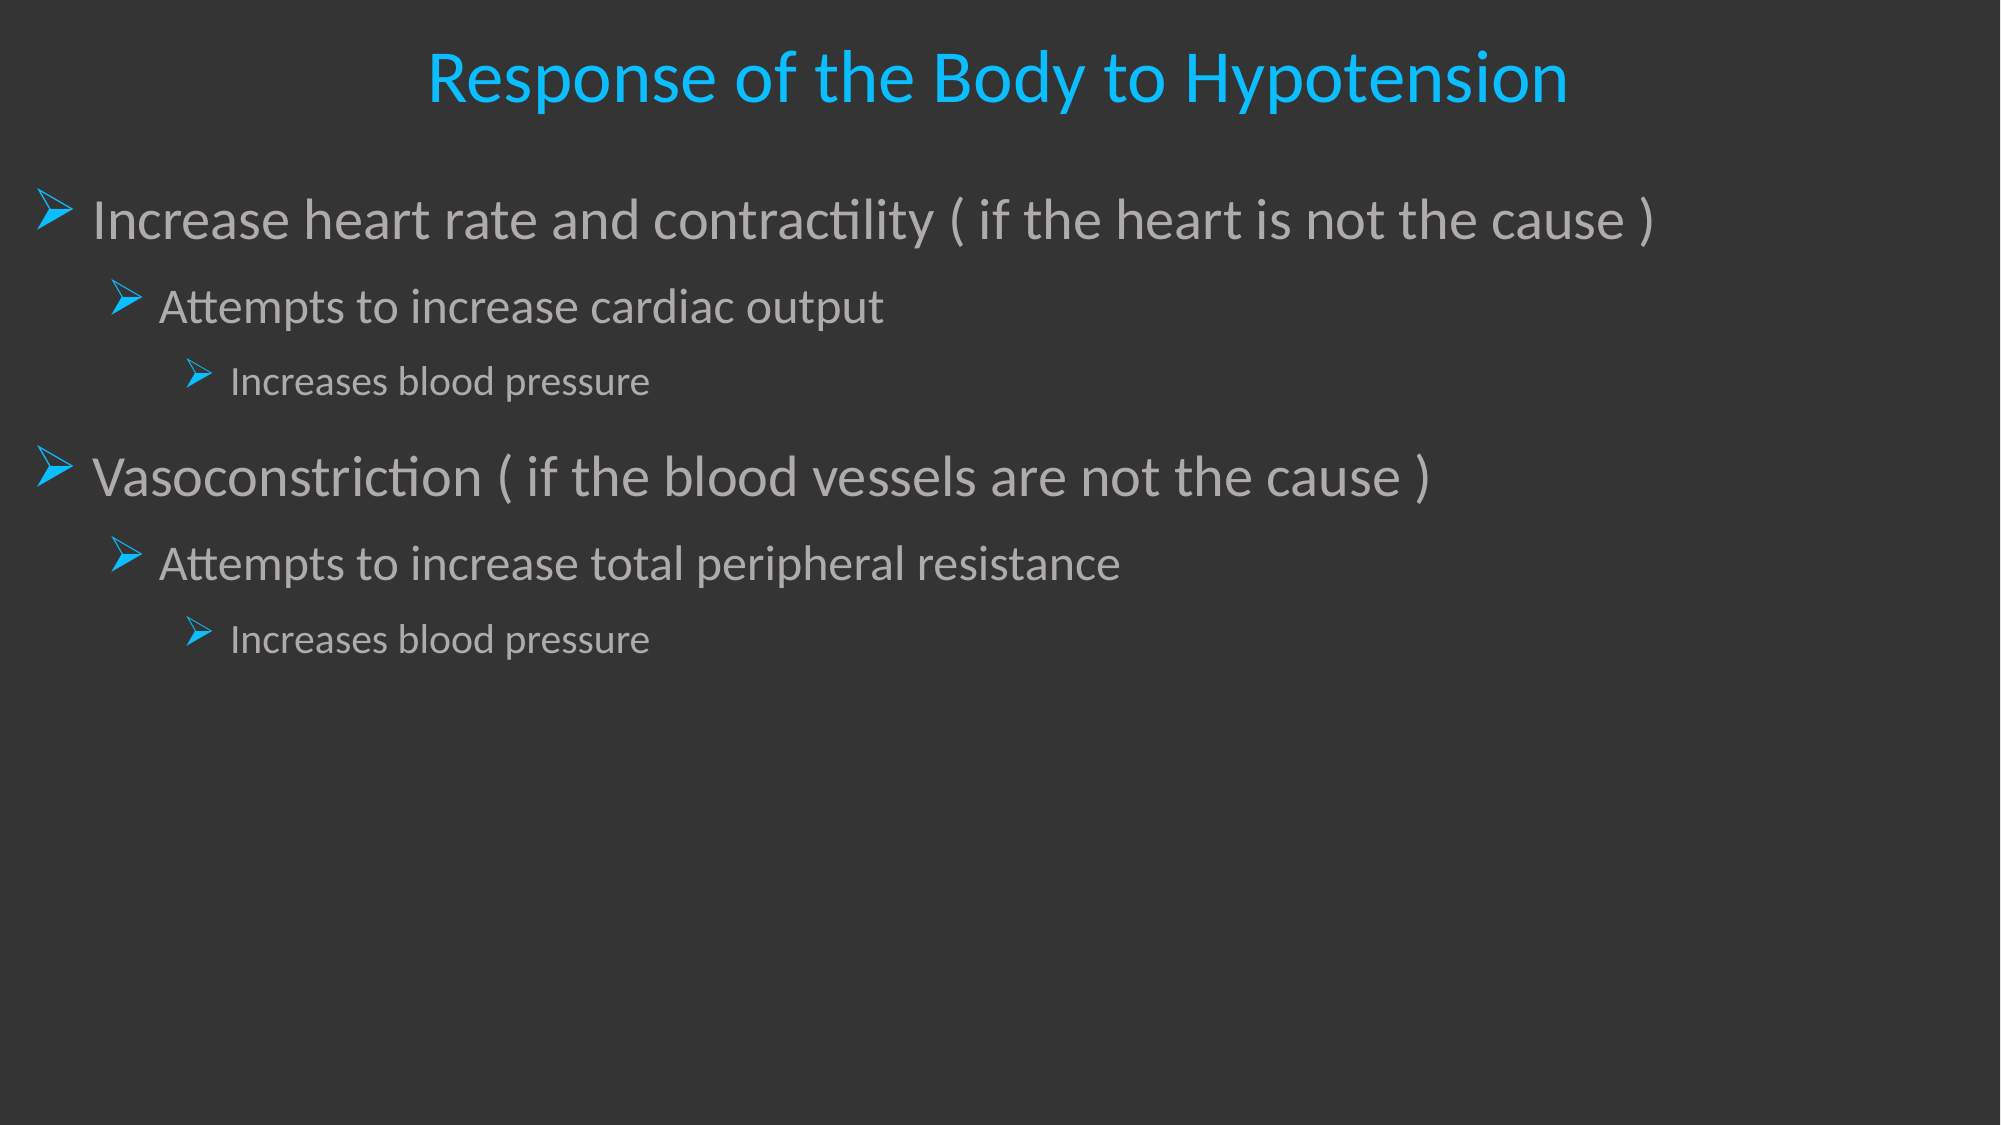

# Response of the Body to Hypotension
 Increase heart rate and contractility ( if the heart is not the cause )
 Attempts to increase cardiac output
 Increases blood pressure
 Vasoconstriction ( if the blood vessels are not the cause )
 Attempts to increase total peripheral resistance
 Increases blood pressure